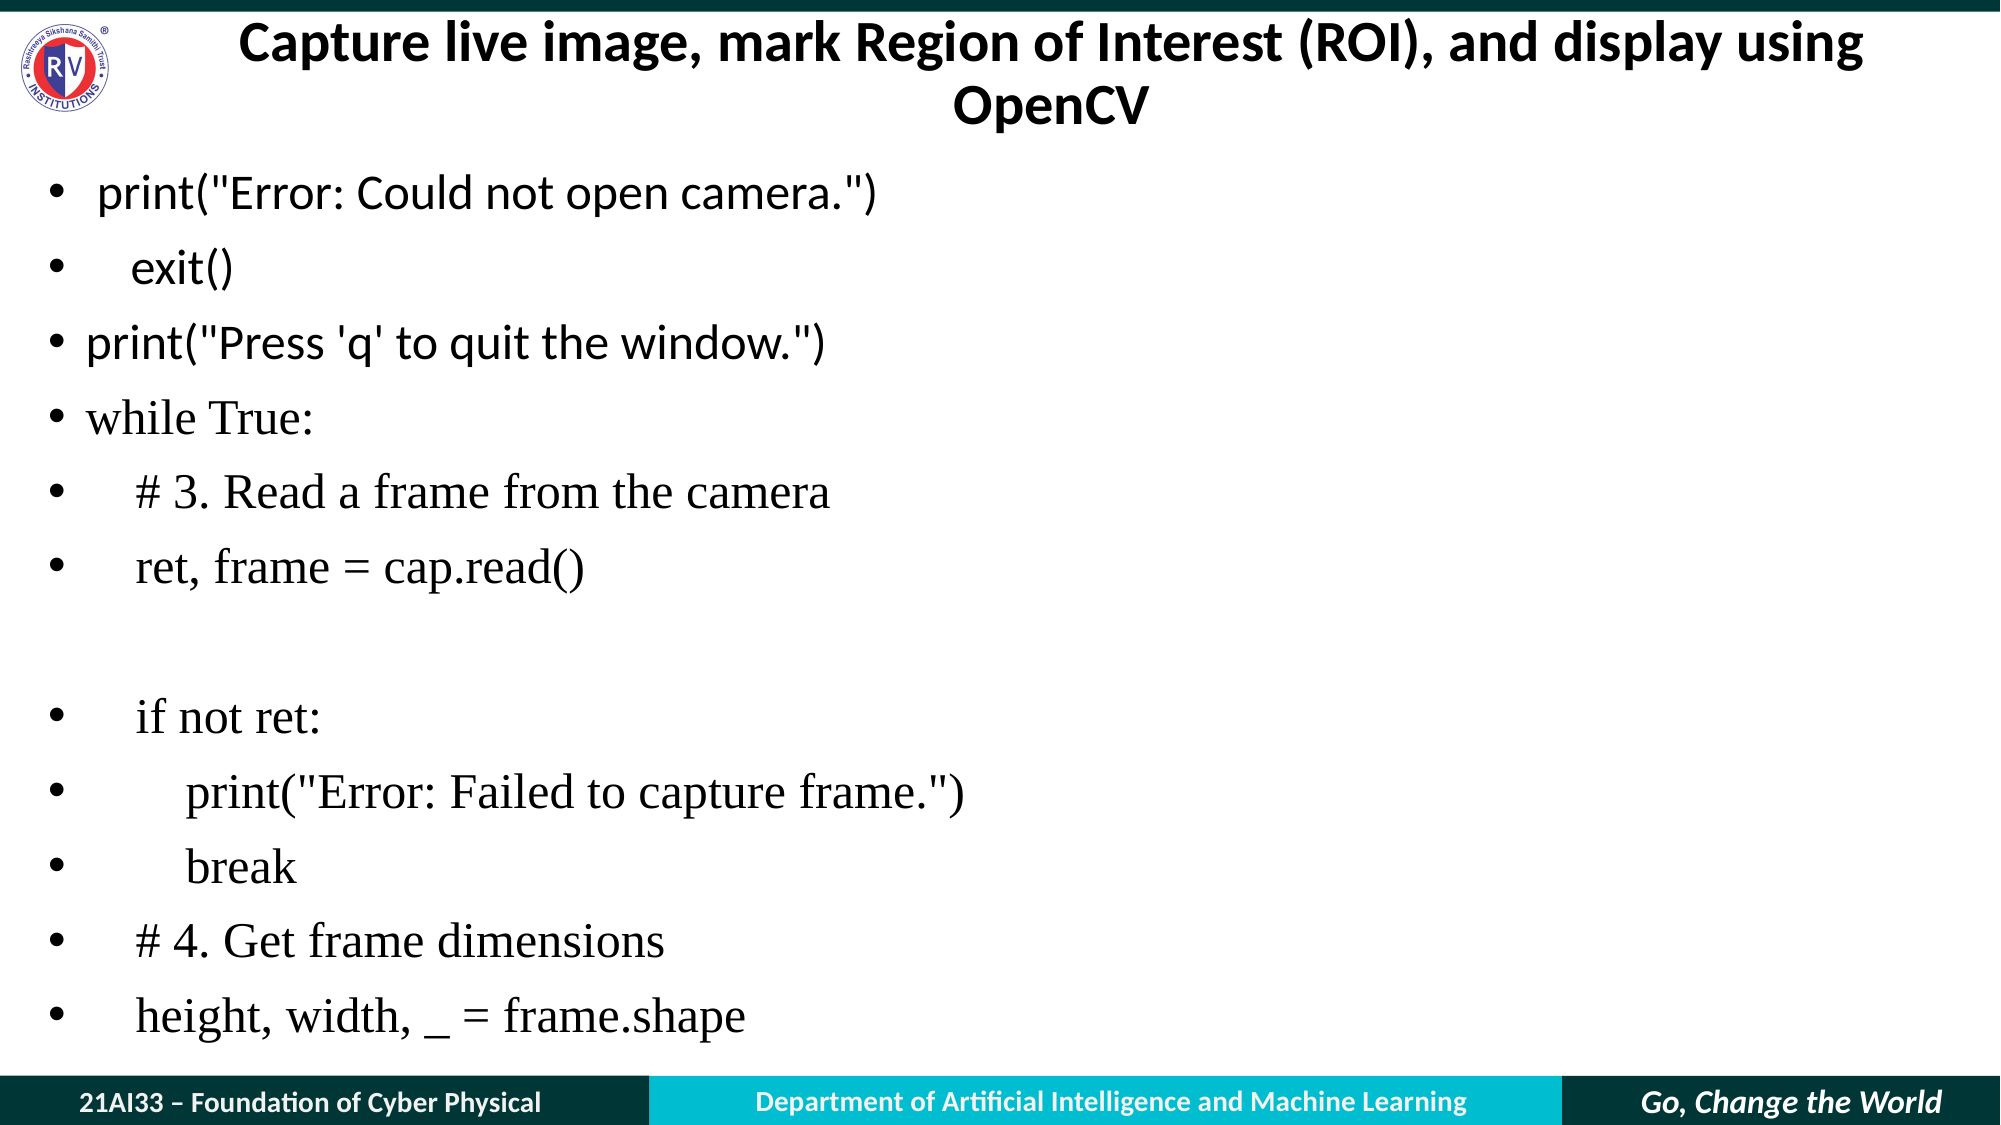

# Capture live image, mark Region of Interest (ROI), and display using OpenCV
 print("Error: Could not open camera.")
    exit()
print("Press 'q' to quit the window.")
while True:
    # 3. Read a frame from the camera
    ret, frame = cap.read()

    if not ret:
        print("Error: Failed to capture frame.")
        break
    # 4. Get frame dimensions
    height, width, _ = frame.shape